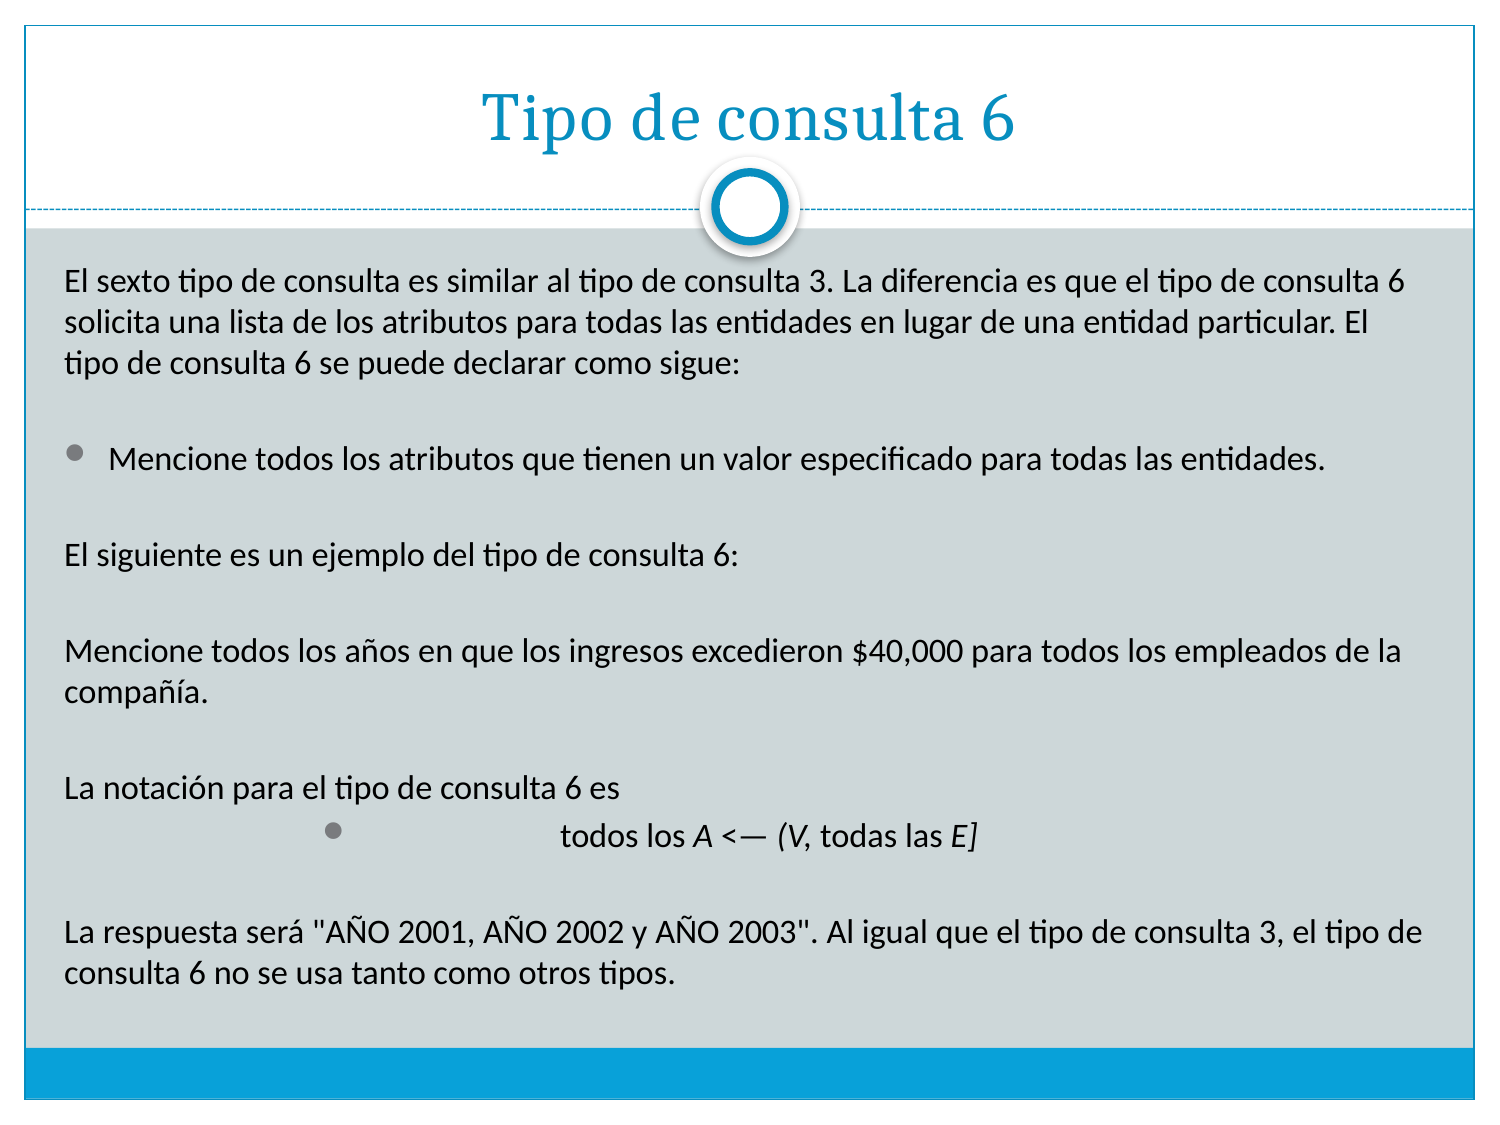

# Tipo de consulta 6
El sexto tipo de consulta es similar al tipo de consulta 3. La diferencia es que el tipo de consulta 6 solicita una lista de los atributos para todas las entidades en lugar de una entidad particular. El tipo de consulta 6 se puede declarar como sigue:

Mencione todos los atributos que tienen un valor especificado para todas las entidades.

El siguiente es un ejemplo del tipo de consulta 6:

Mencione todos los años en que los ingresos excedieron $40,000 para todos los empleados de la compañía.

La notación para el tipo de consulta 6 es
todos los A <— (V, todas las E]

La respuesta será "AÑO 2001, AÑO 2002 y AÑO 2003". Al igual que el tipo de consulta 3, el tipo de consulta 6 no se usa tanto como otros tipos.